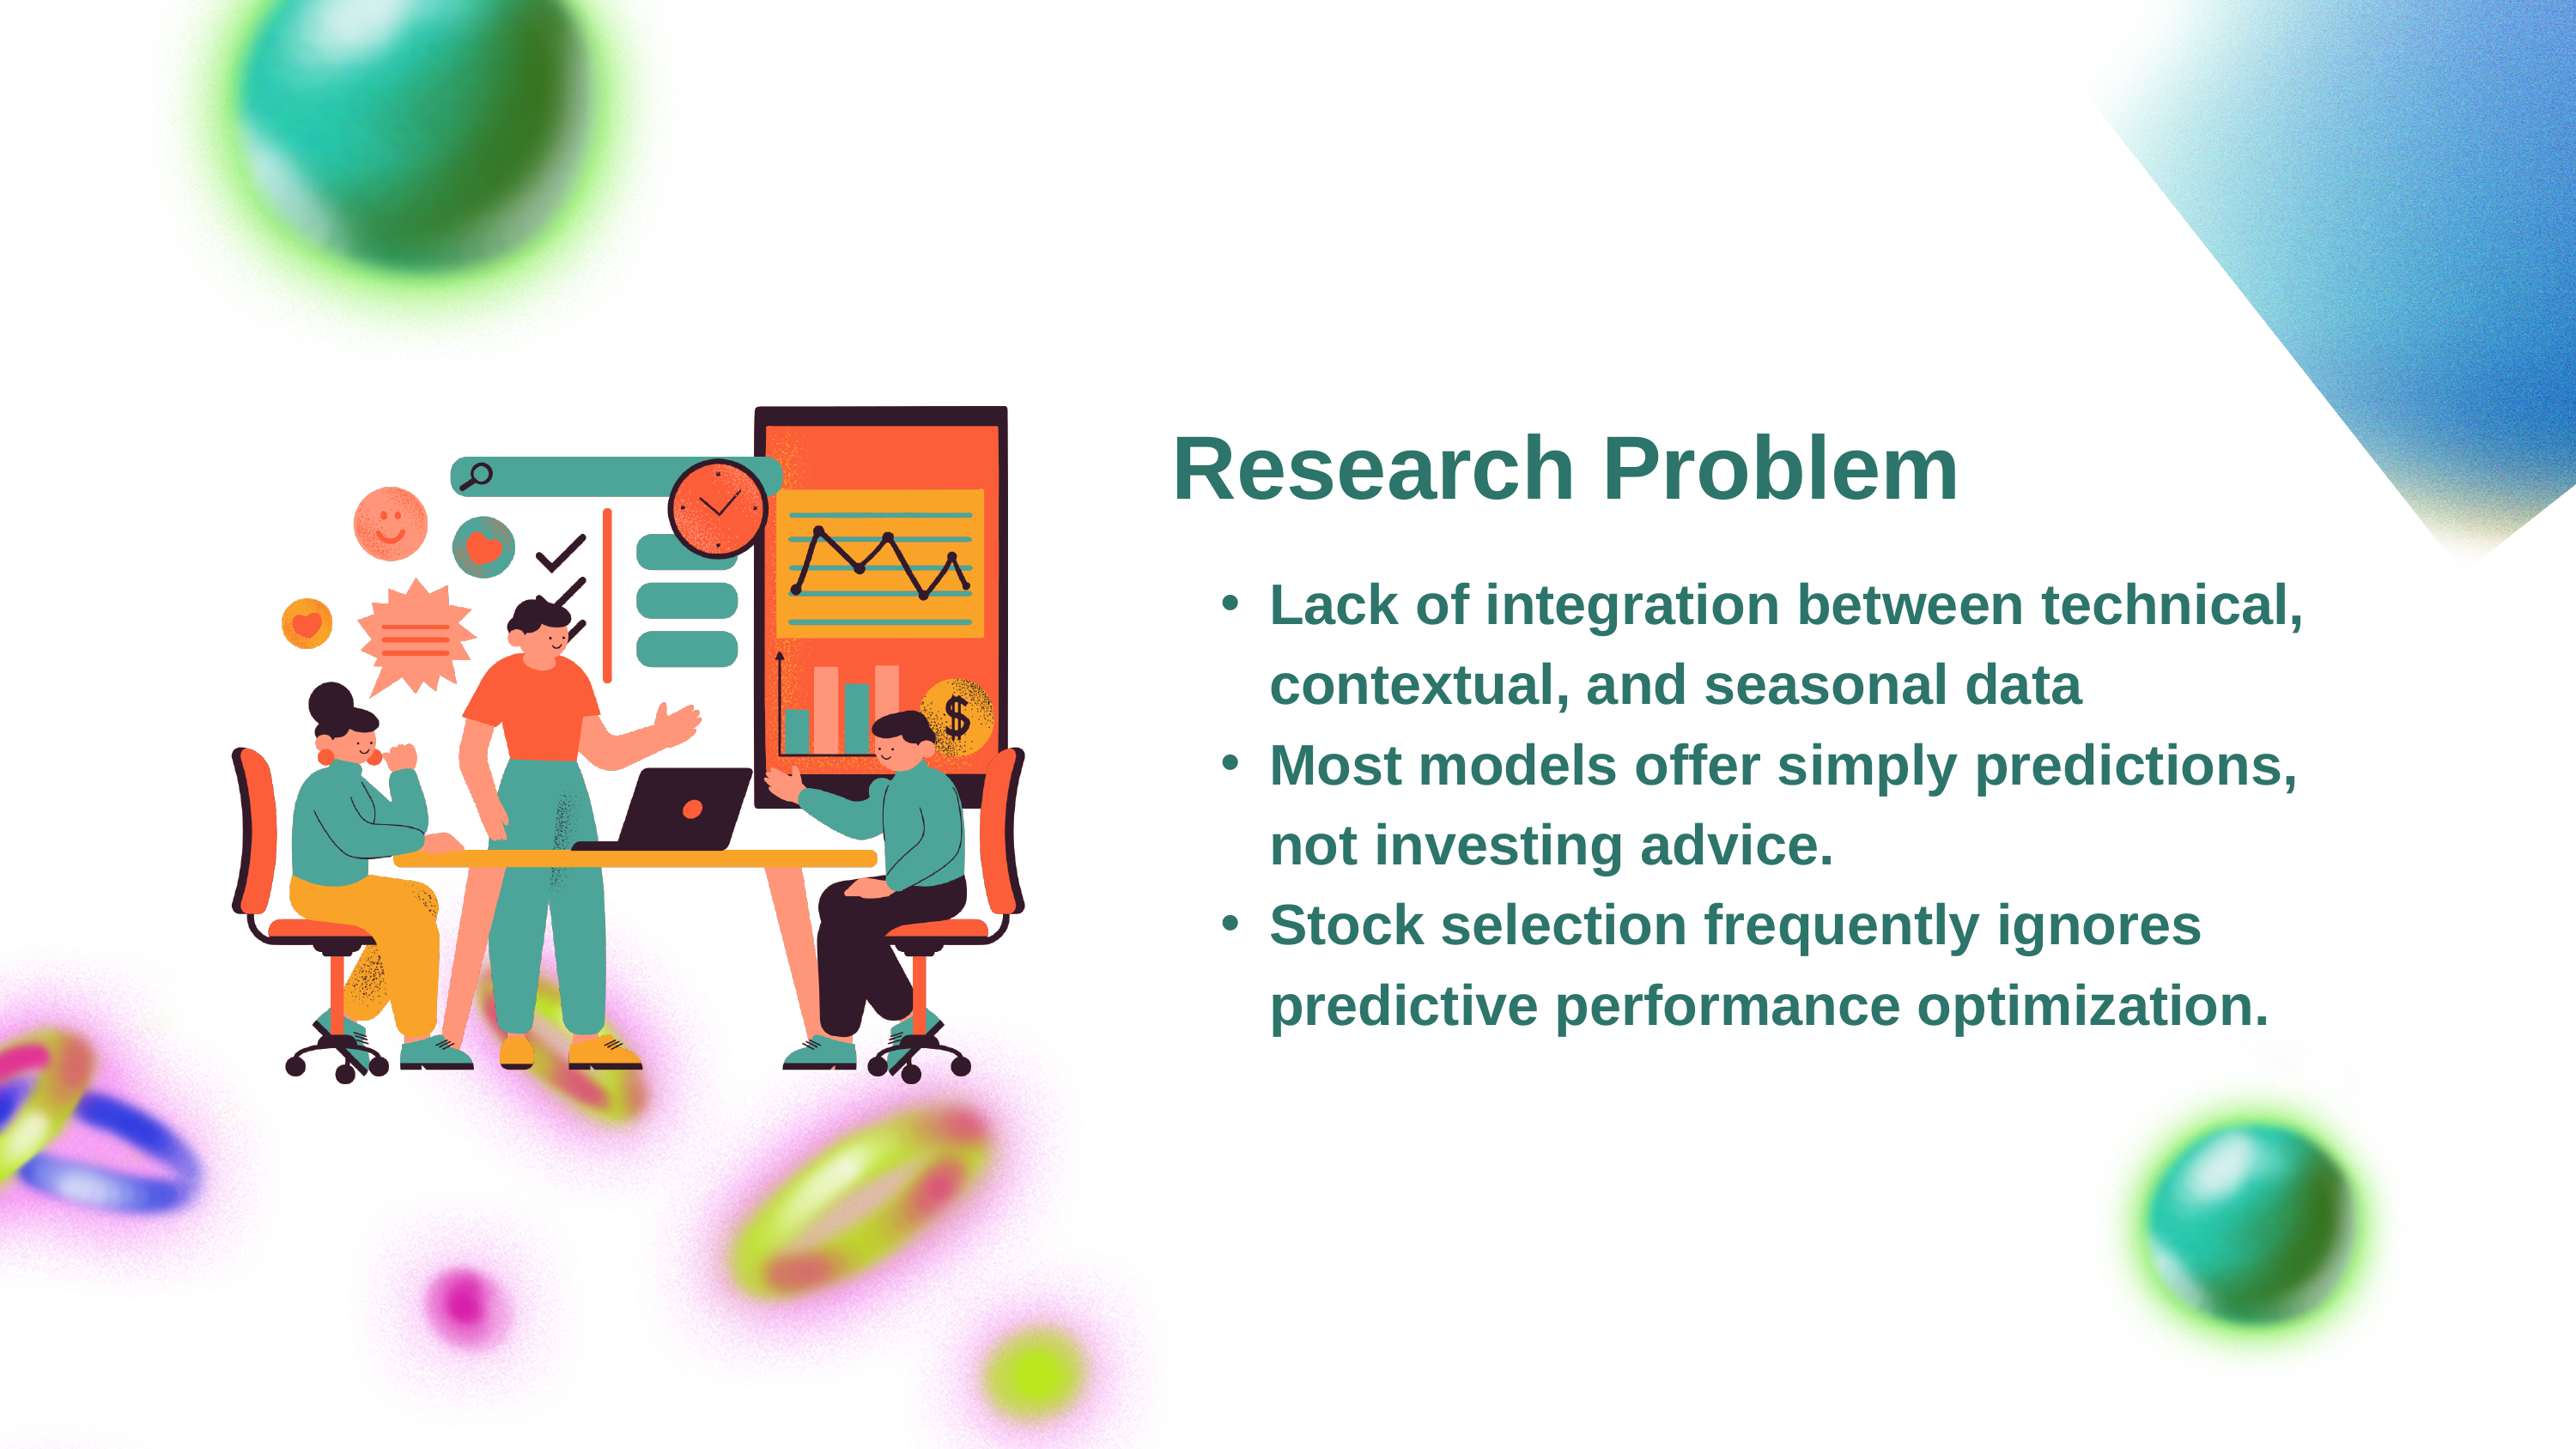

Research Problem

Lack of integration between technical, contextual, and seasonal data
Most models offer simply predictions, not investing advice.
Stock selection frequently ignores predictive performance optimization.